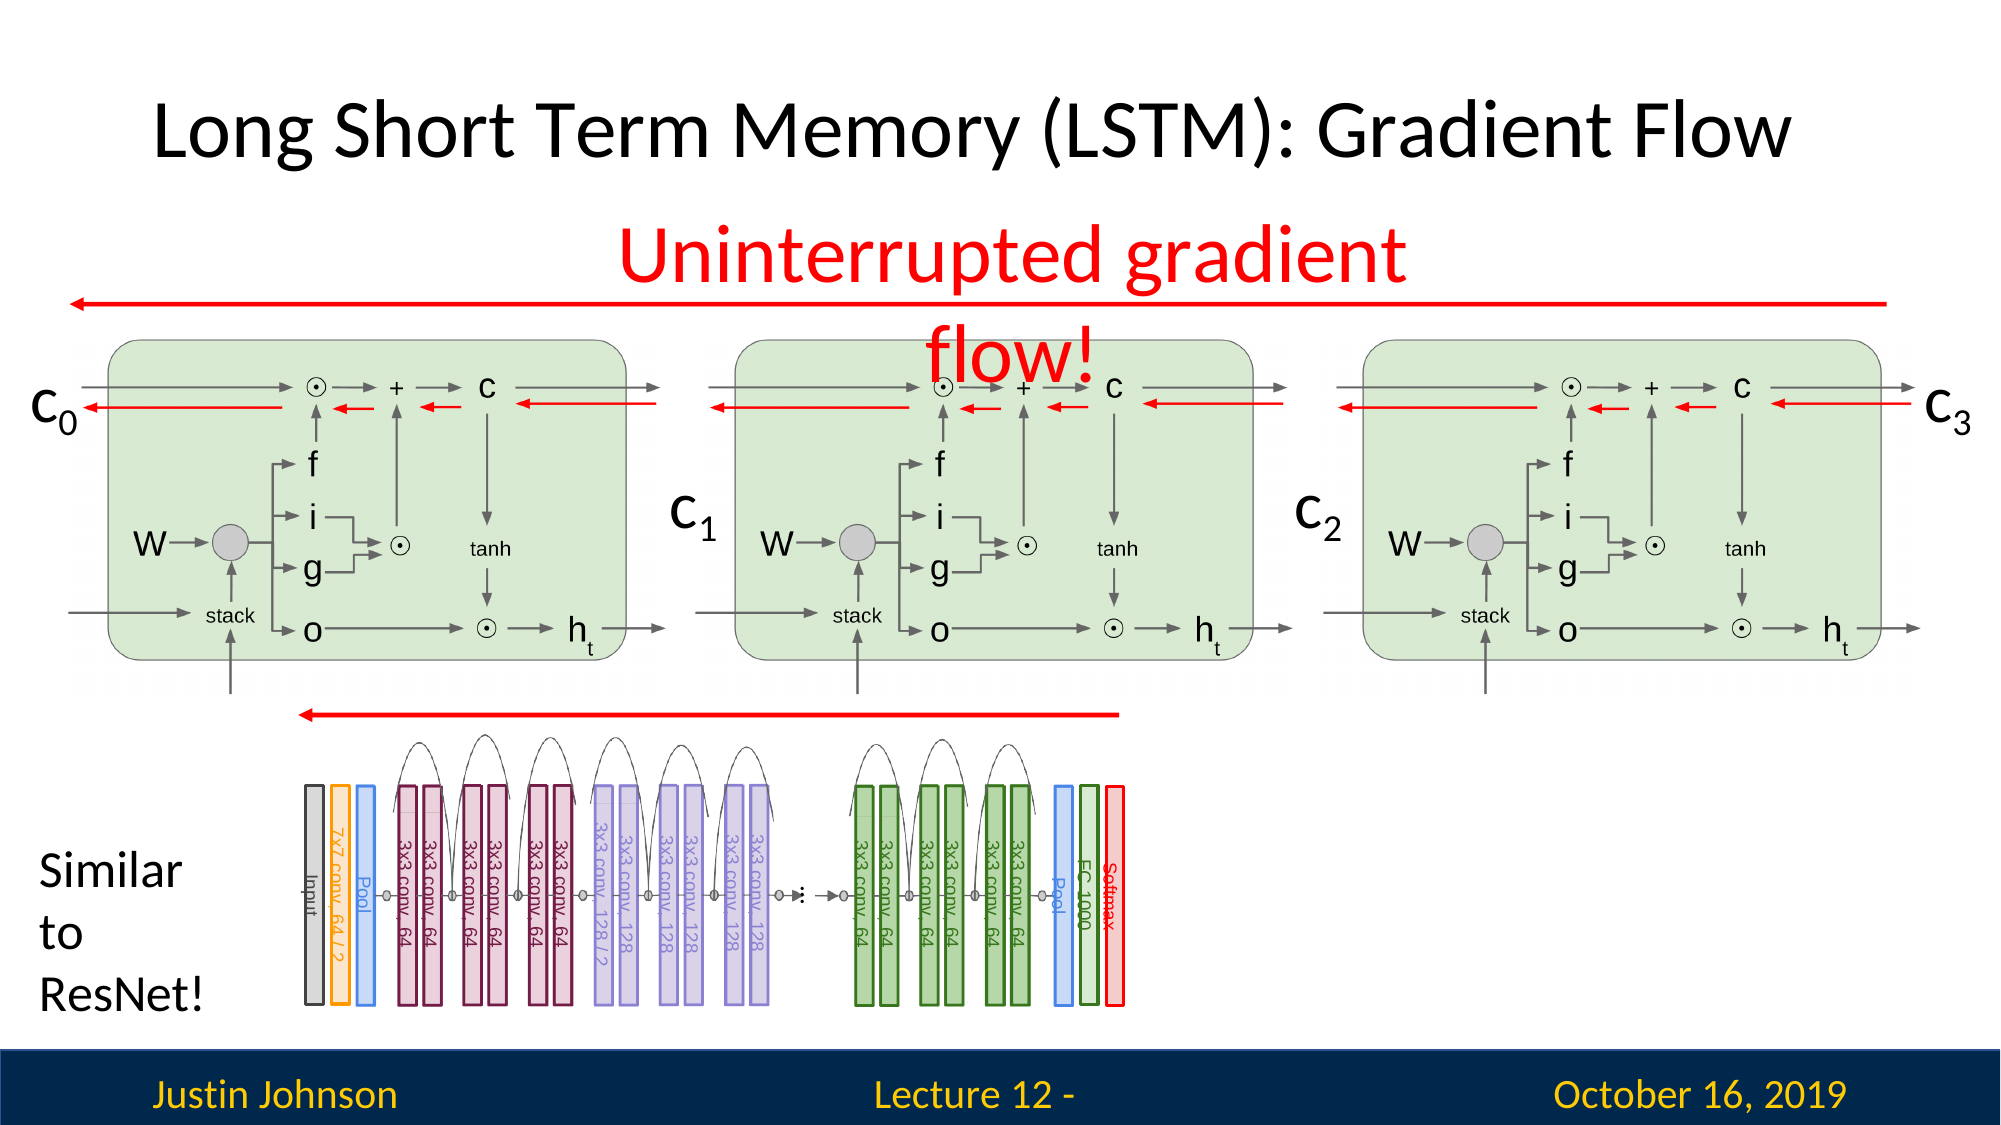

# Long Short Term Memory (LSTM): Gradient Flow
Uninterrupted gradient flow!
c1	c2

c0
c3

3x3 conv, 128
3x3 conv, 128

3x3 conv, 128
3x3 conv, 128 / 2
Pool
7x7 conv, 64 / 2 Input
3x3 conv, 128
3x3 conv, 128
Similar to ResNet!
3x3 conv, 64
3x3 conv, 64

3x3 conv, 64
3x3 conv, 64
3x3 conv, 64
3x3 conv, 64
3x3 conv, 64
3x3 conv, 64

3x3 conv, 64
3x3 conv, 64
3x3 conv, 64
3x3 conv, 64
Softmax FC 1000
Pool
...
Justin Johnson
October 16, 2019
Lecture 12 - 130